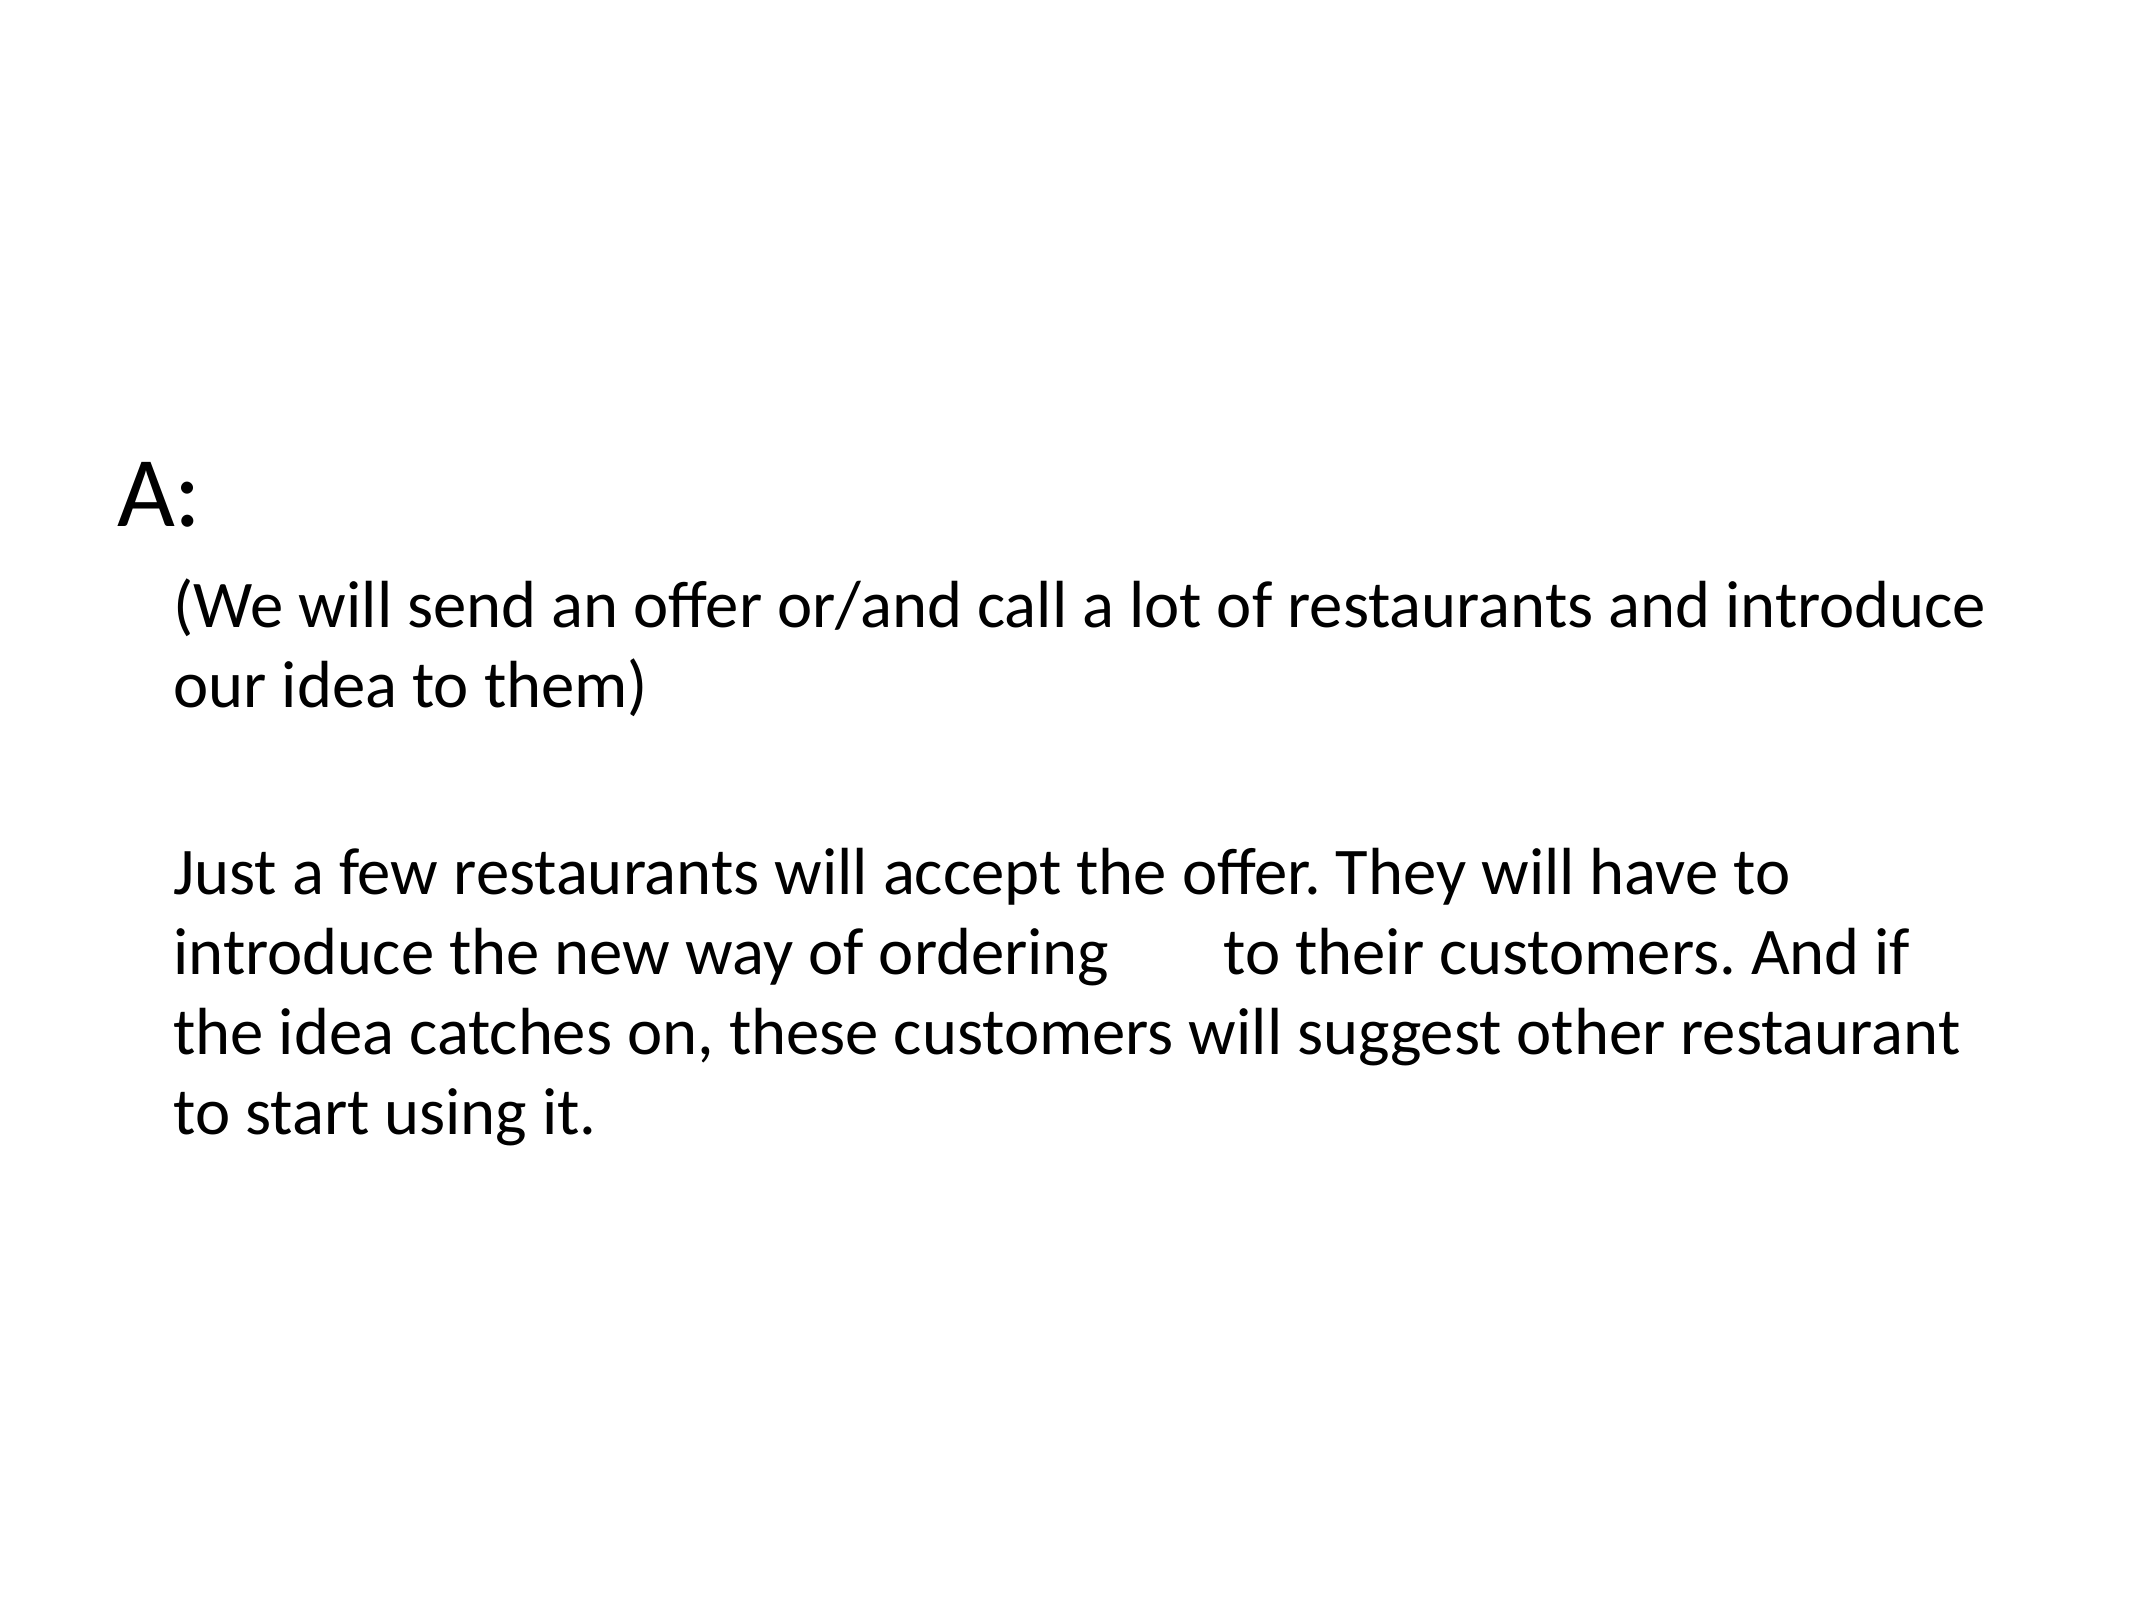

A:
	(We will send an offer or/and call a lot of restaurants and introduce our idea to them)

	Just a few restaurants will accept the offer. They will have to introduce the new way of ordering 	to their customers. And if the idea catches on, these customers will suggest other restaurant to start using it.